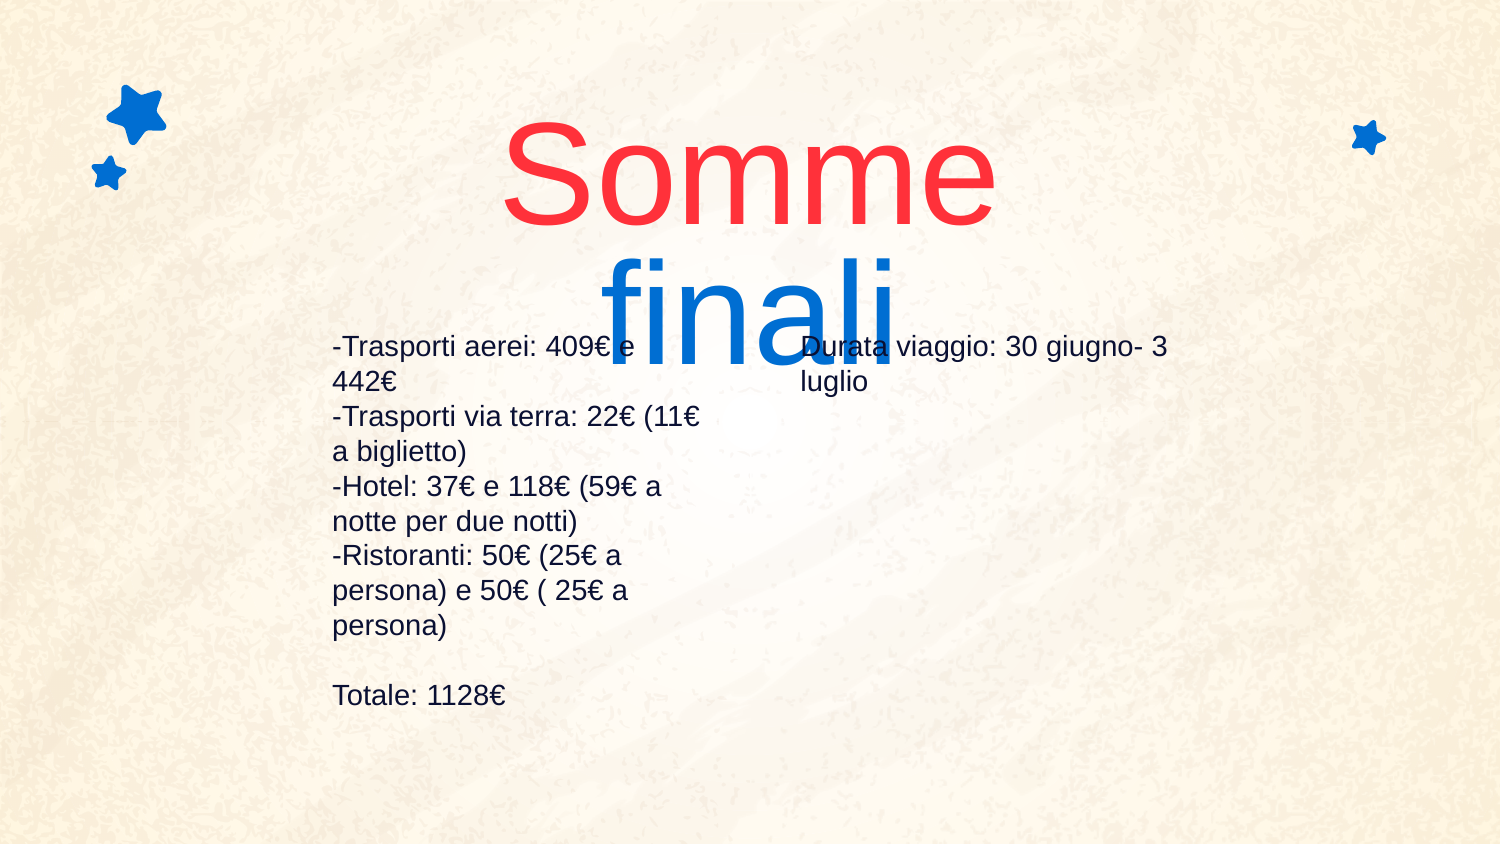

# Somme finali
-Trasporti aerei: 409€ e 442€
-Trasporti via terra: 22€ (11€ a biglietto)
-Hotel: 37€ e 118€ (59€ a notte per due notti)
-Ristoranti: 50€ (25€ a persona) e 50€ ( 25€ a persona)

Totale: 1128€
Durata viaggio: 30 giugno- 3 luglio